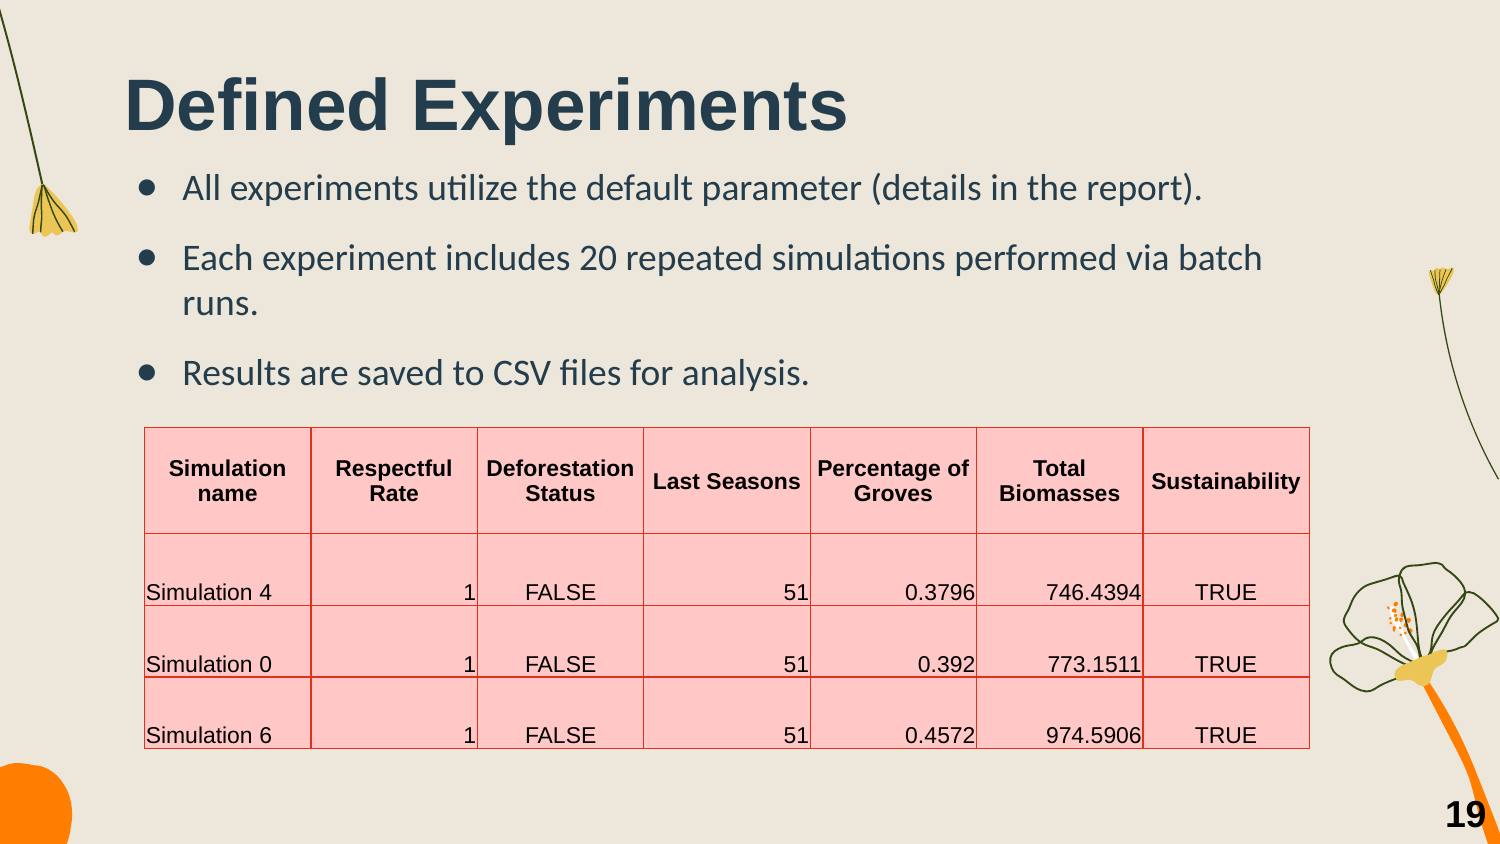

# Defined Experiments
All experiments utilize the default parameter (details in the report).
Each experiment includes 20 repeated simulations performed via batch runs.
Results are saved to CSV files for analysis.

| Simulation name | Respectful Rate | Deforestation Status | Last Seasons | Percentage of Groves | Total Biomasses | Sustainability |
| --- | --- | --- | --- | --- | --- | --- |
| Simulation 4 | 1 | FALSE | 51 | 0.3796 | 746.4394 | TRUE |
| Simulation 0 | 1 | FALSE | 51 | 0.392 | 773.1511 | TRUE |
| Simulation 6 | 1 | FALSE | 51 | 0.4572 | 974.5906 | TRUE |

19